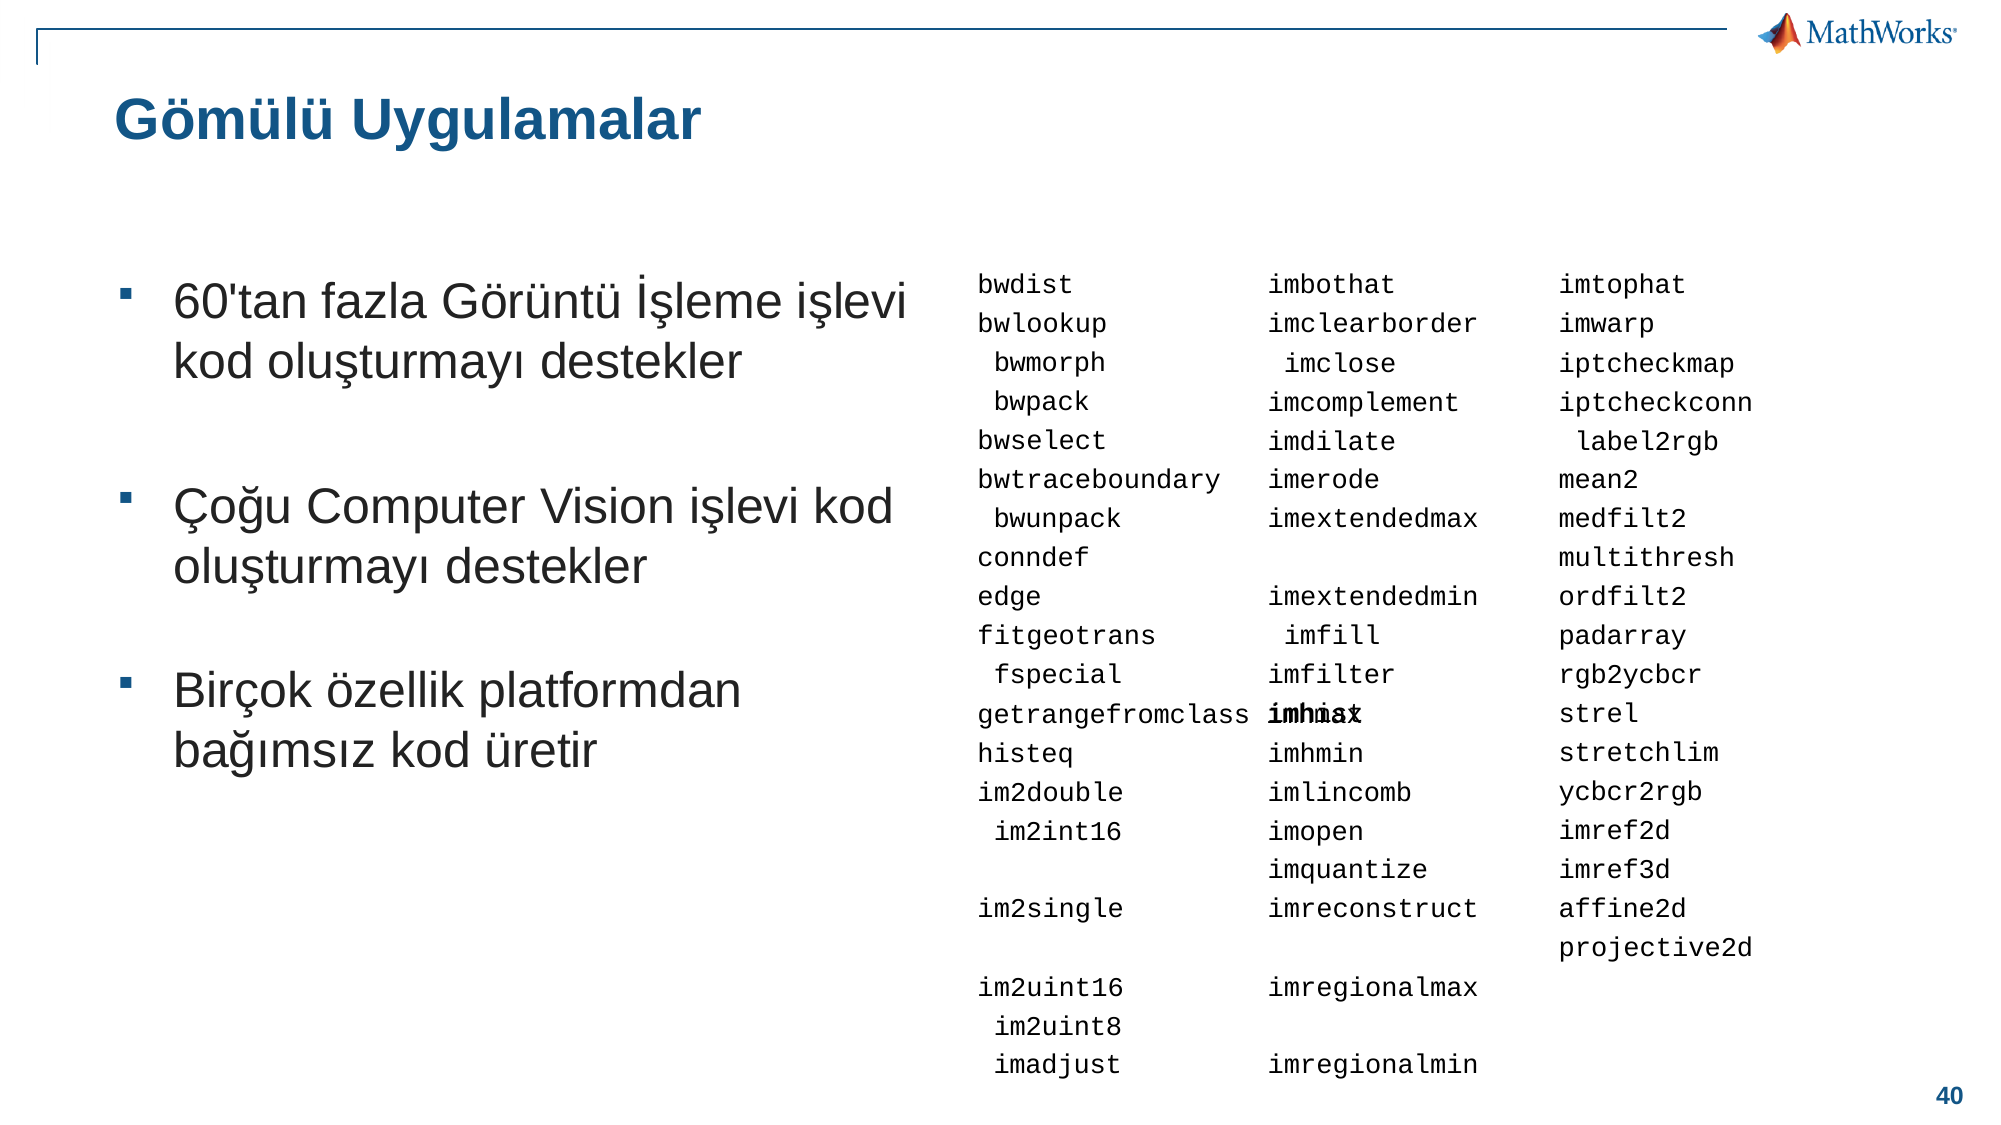

# Gömülü Uygulamalar
bwdist  bwlookup  bwmorph  bwpack  bwselect
bwtraceboundary  bwunpack  conndef
edge
fitgeotrans  fspecial
imbothat  imclearborder  imclose  imcomplement  imdilate  imerode  imextendedmax  imextendedmin  imfill  imfilter  imhist
imtophat  imwarp  iptcheckmap  iptcheckconn  label2rgb  mean2  medfilt2  multithresh  ordfilt2  padarray  rgb2ycbcr  strel  stretchlim  ycbcr2rgb  imref2d  imref3d  affine2d  projective2d
60'tan fazla Görüntü İşleme işlevi kod oluşturmayı destekler

Çoğu Computer Vision işlevi kod oluşturmayı destekler

Birçok özellik platformdan bağımsız kod üretir

getrangefromclass imhmax
histeq  im2double  im2int16  im2single  im2uint16  im2uint8  imadjust
imhmin  imlincomb  imopen  imquantize  imreconstruct  imregionalmax  imregionalmin
40